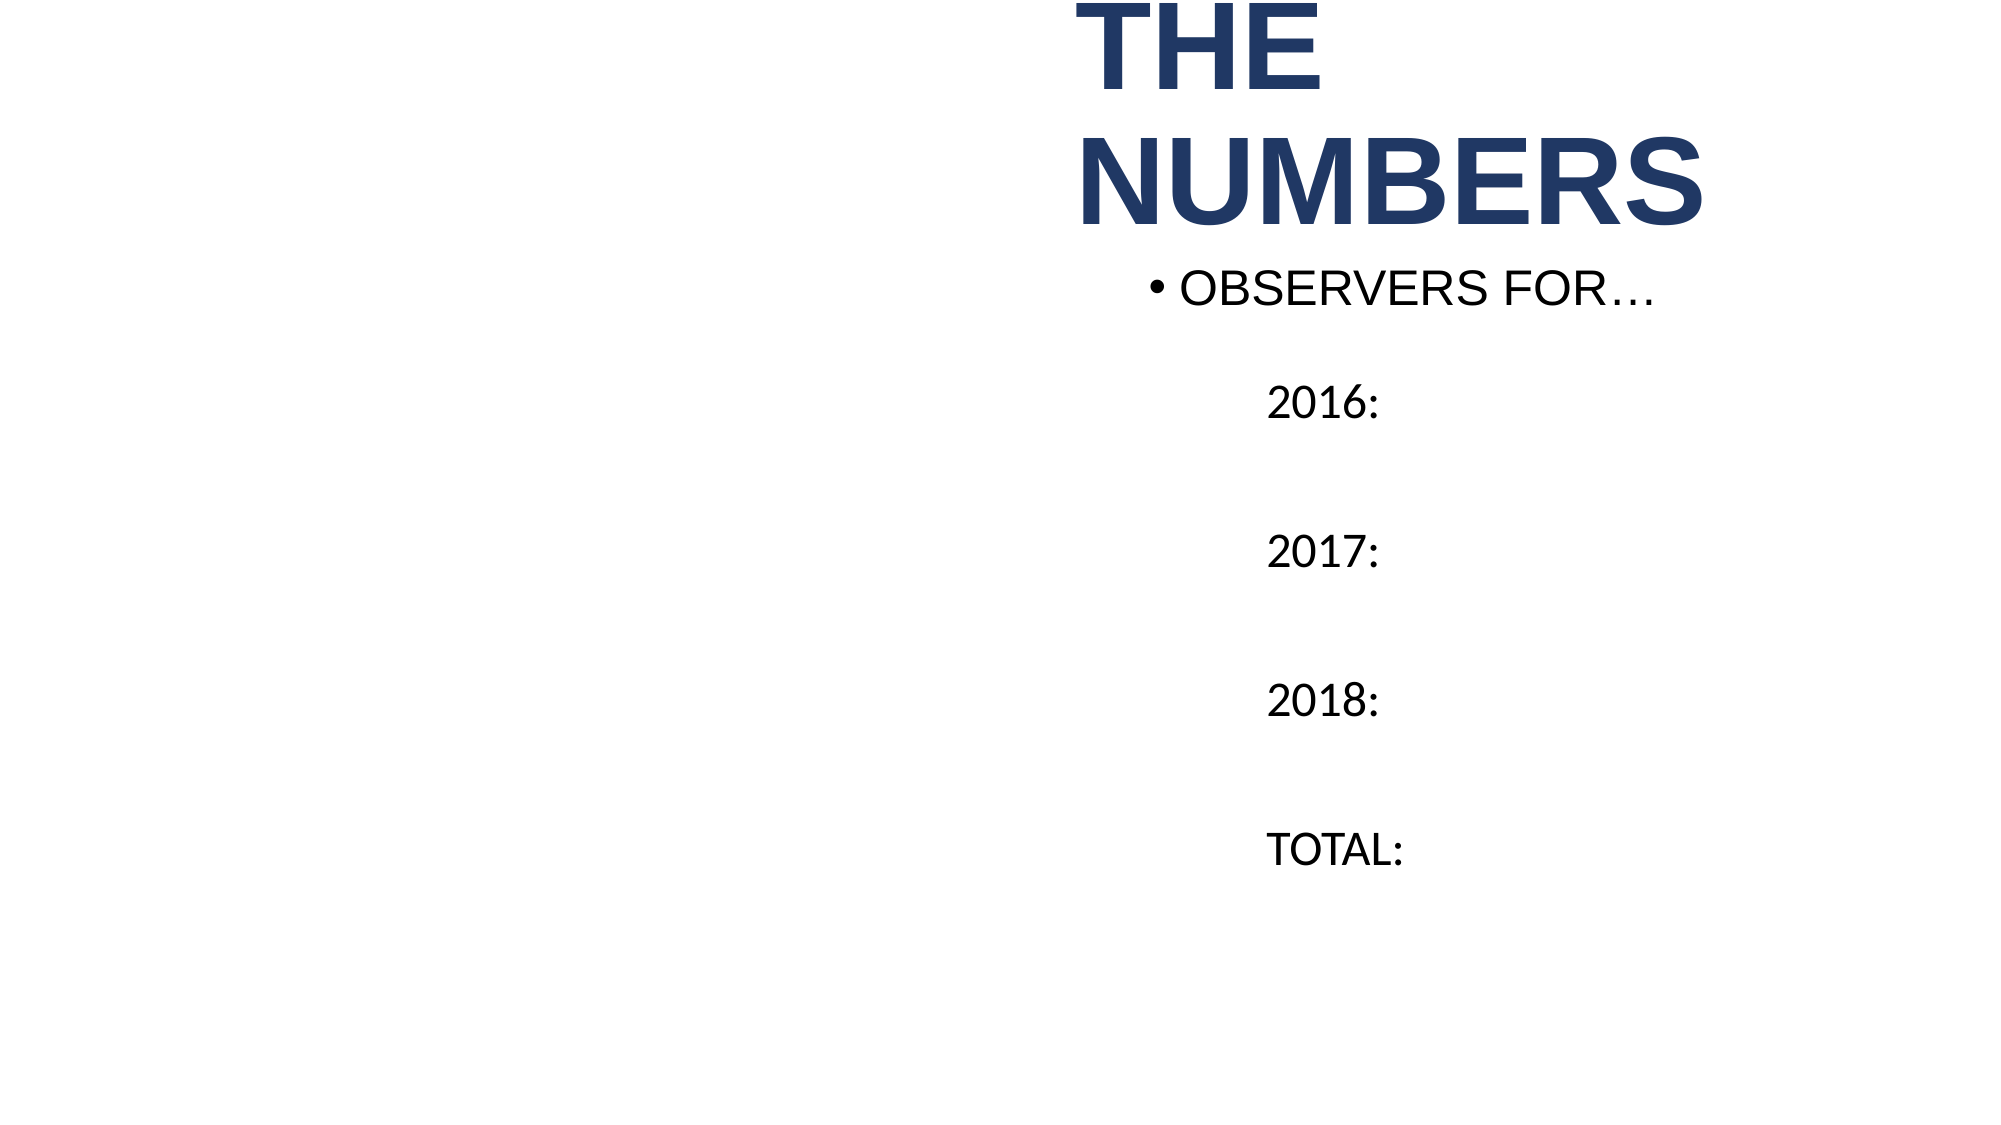

THE NUMBERS
OBSERVERS FOR…
2016:
2017:
2018:
TOTAL: